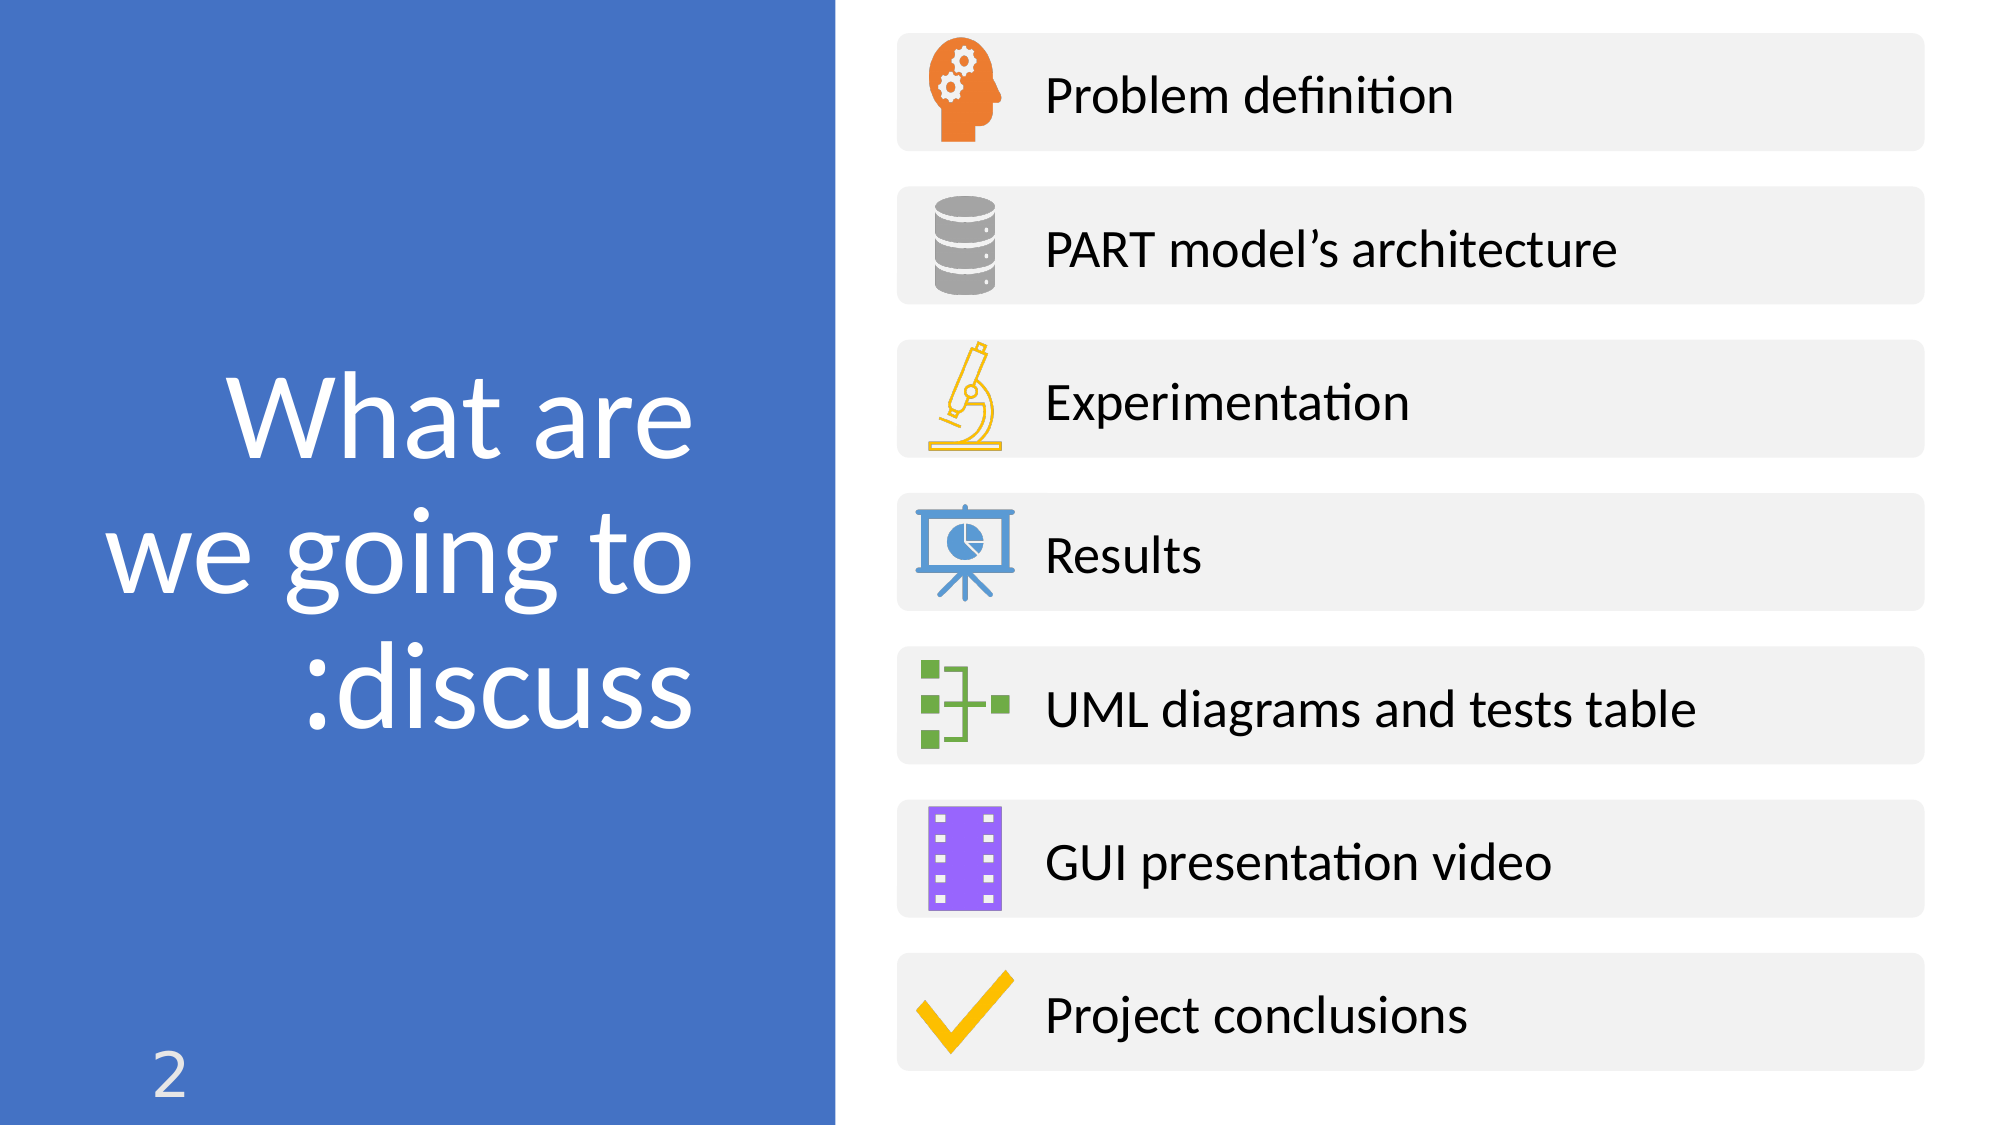

Problem definition
PART model’s architecture
Experimentation
Results
UML diagrams and tests table
GUI presentation video
Project conclusions
# What are we going to discuss:
2